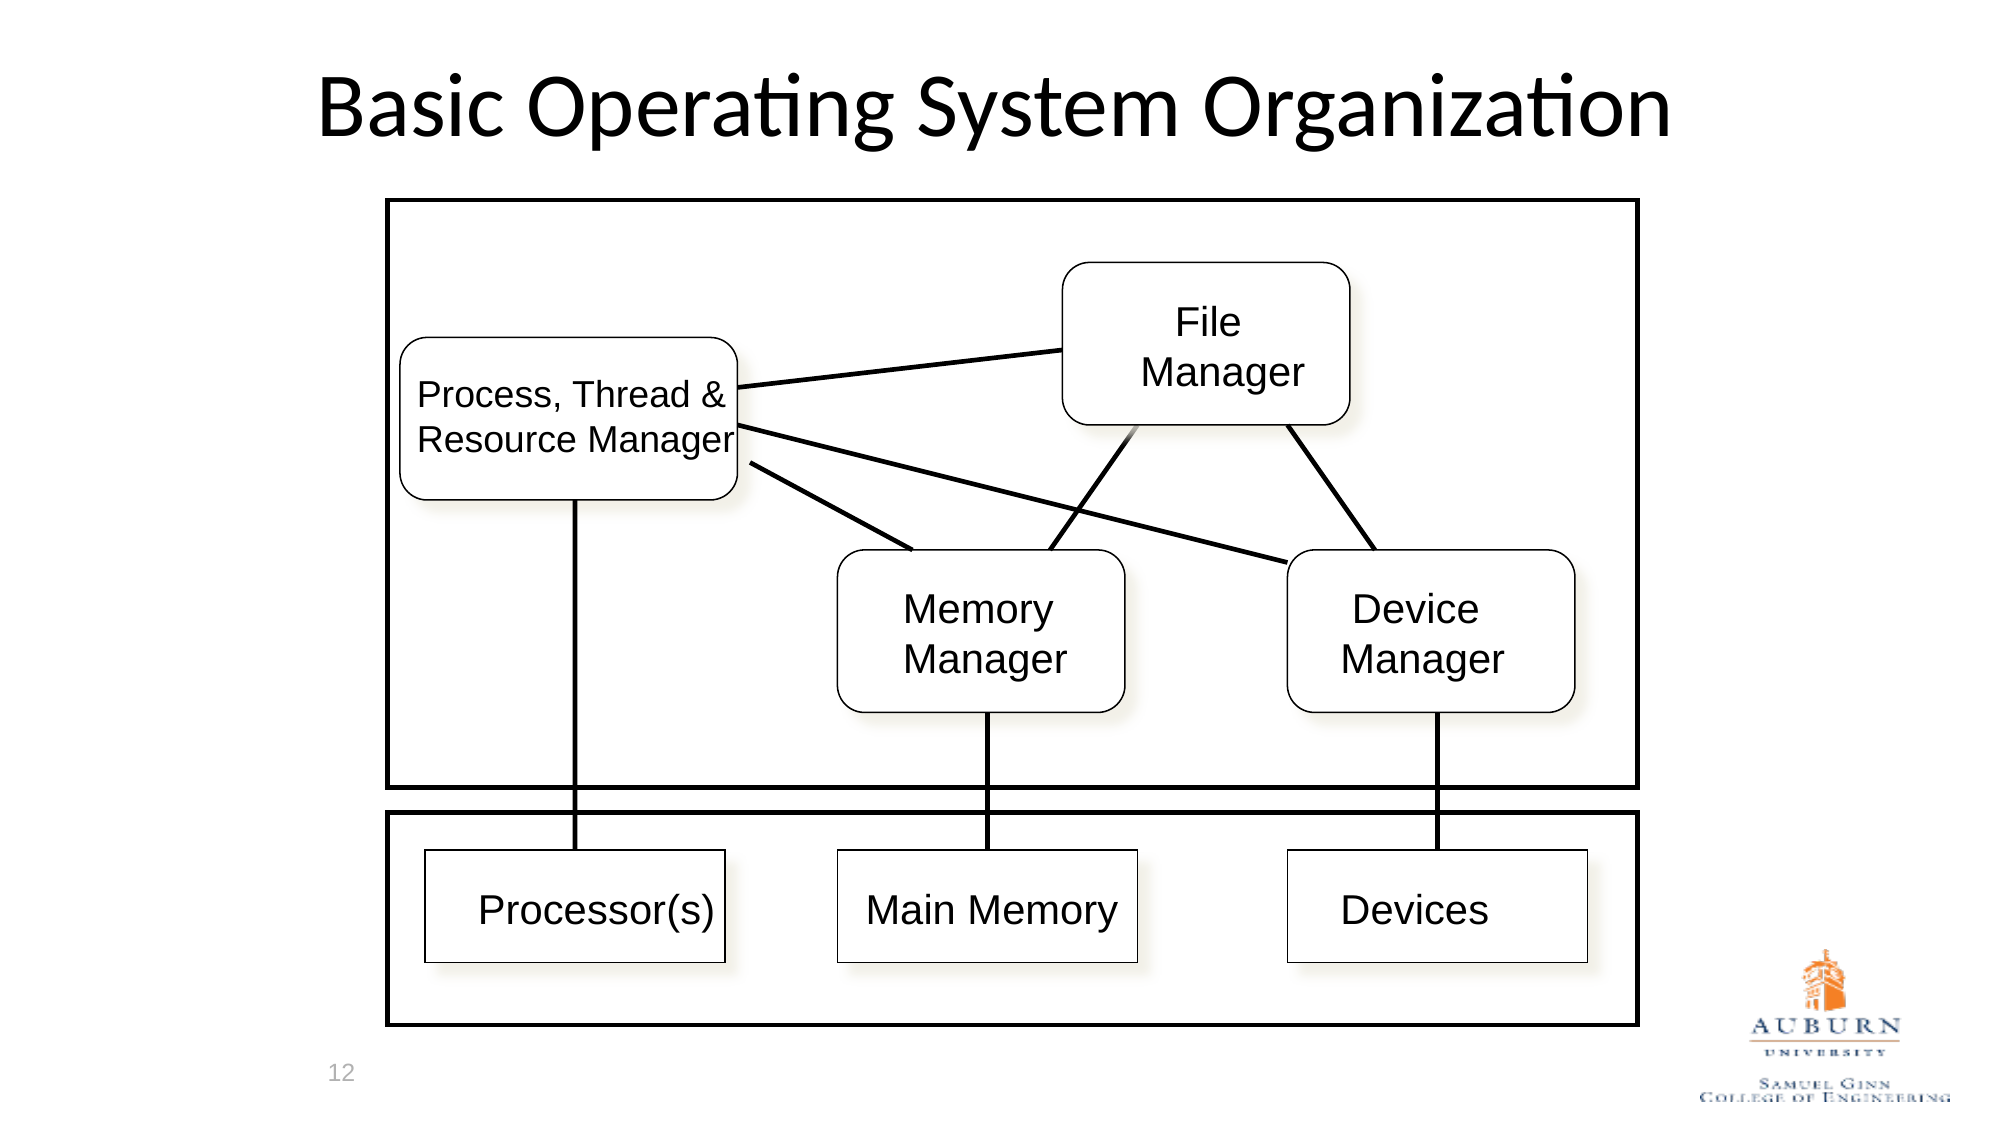

# Basic Operating System Organization

   File
Manager

Process, Thread &
Resource Manager

Memory
Manager

 Device
Manager

Processor(s)
Main Memory
Devices
12